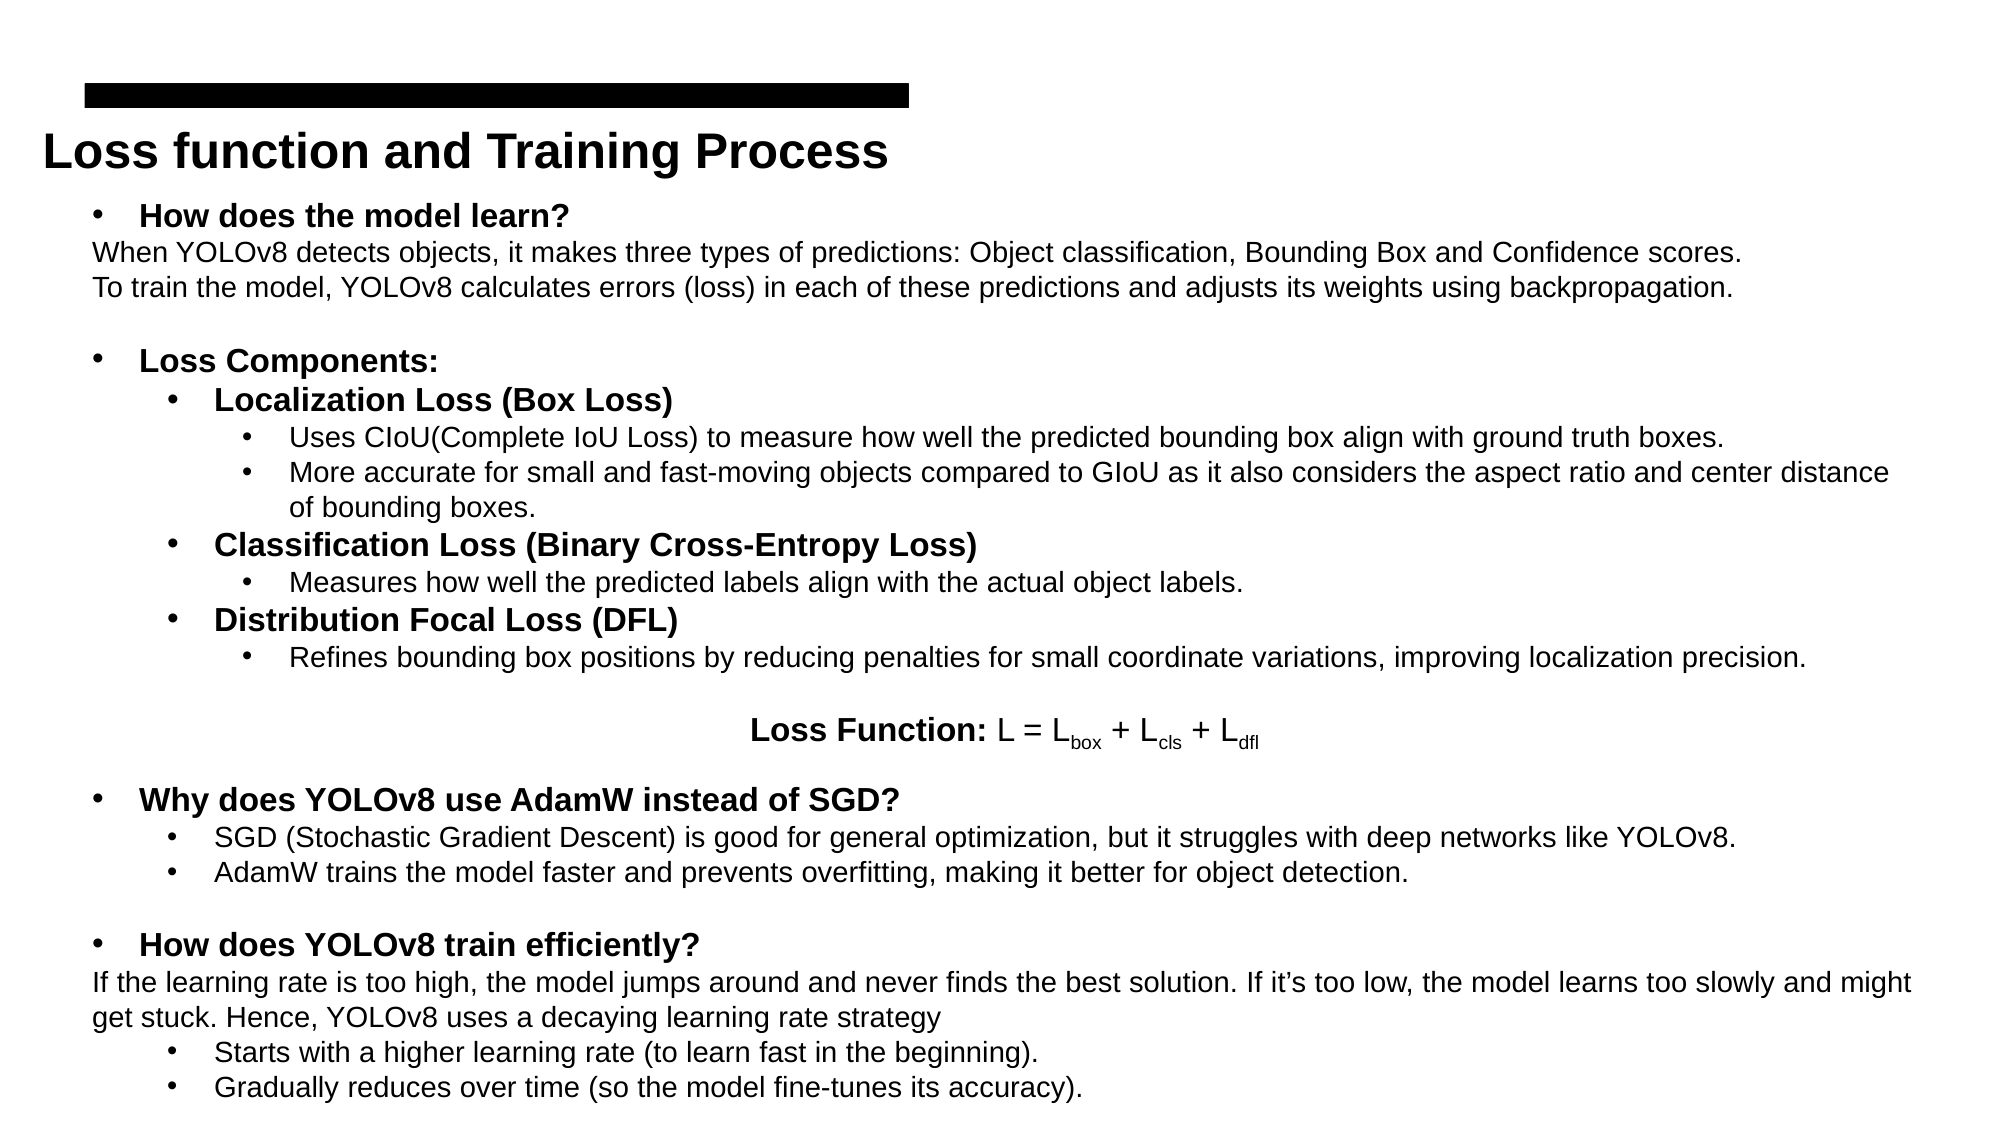

Loss function and Training Process
How does the model learn?
When YOLOv8 detects objects, it makes three types of predictions: Object classification, Bounding Box and Confidence scores.
To train the model, YOLOv8 calculates errors (loss) in each of these predictions and adjusts its weights using backpropagation.

Loss Components:
Localization Loss (Box Loss)
Uses CIoU(Complete IoU Loss) to measure how well the predicted bounding box align with ground truth boxes.
More accurate for small and fast-moving objects compared to GIoU as it also considers the aspect ratio and center distance of bounding boxes.
Classification Loss (Binary Cross-Entropy Loss)
Measures how well the predicted labels align with the actual object labels.
Distribution Focal Loss (DFL)
Refines bounding box positions by reducing penalties for small coordinate variations, improving localization precision.

Loss Function: L = Lbox + Lcls + Ldfl
Why does YOLOv8 use AdamW instead of SGD?
SGD (Stochastic Gradient Descent) is good for general optimization, but it struggles with deep networks like YOLOv8.
AdamW trains the model faster and prevents overfitting, making it better for object detection.

How does YOLOv8 train efficiently?
If the learning rate is too high, the model jumps around and never finds the best solution. If it’s too low, the model learns too slowly and might get stuck. Hence, YOLOv8 uses a decaying learning rate strategy
Starts with a higher learning rate (to learn fast in the beginning).
Gradually reduces over time (so the model fine-tunes its accuracy).